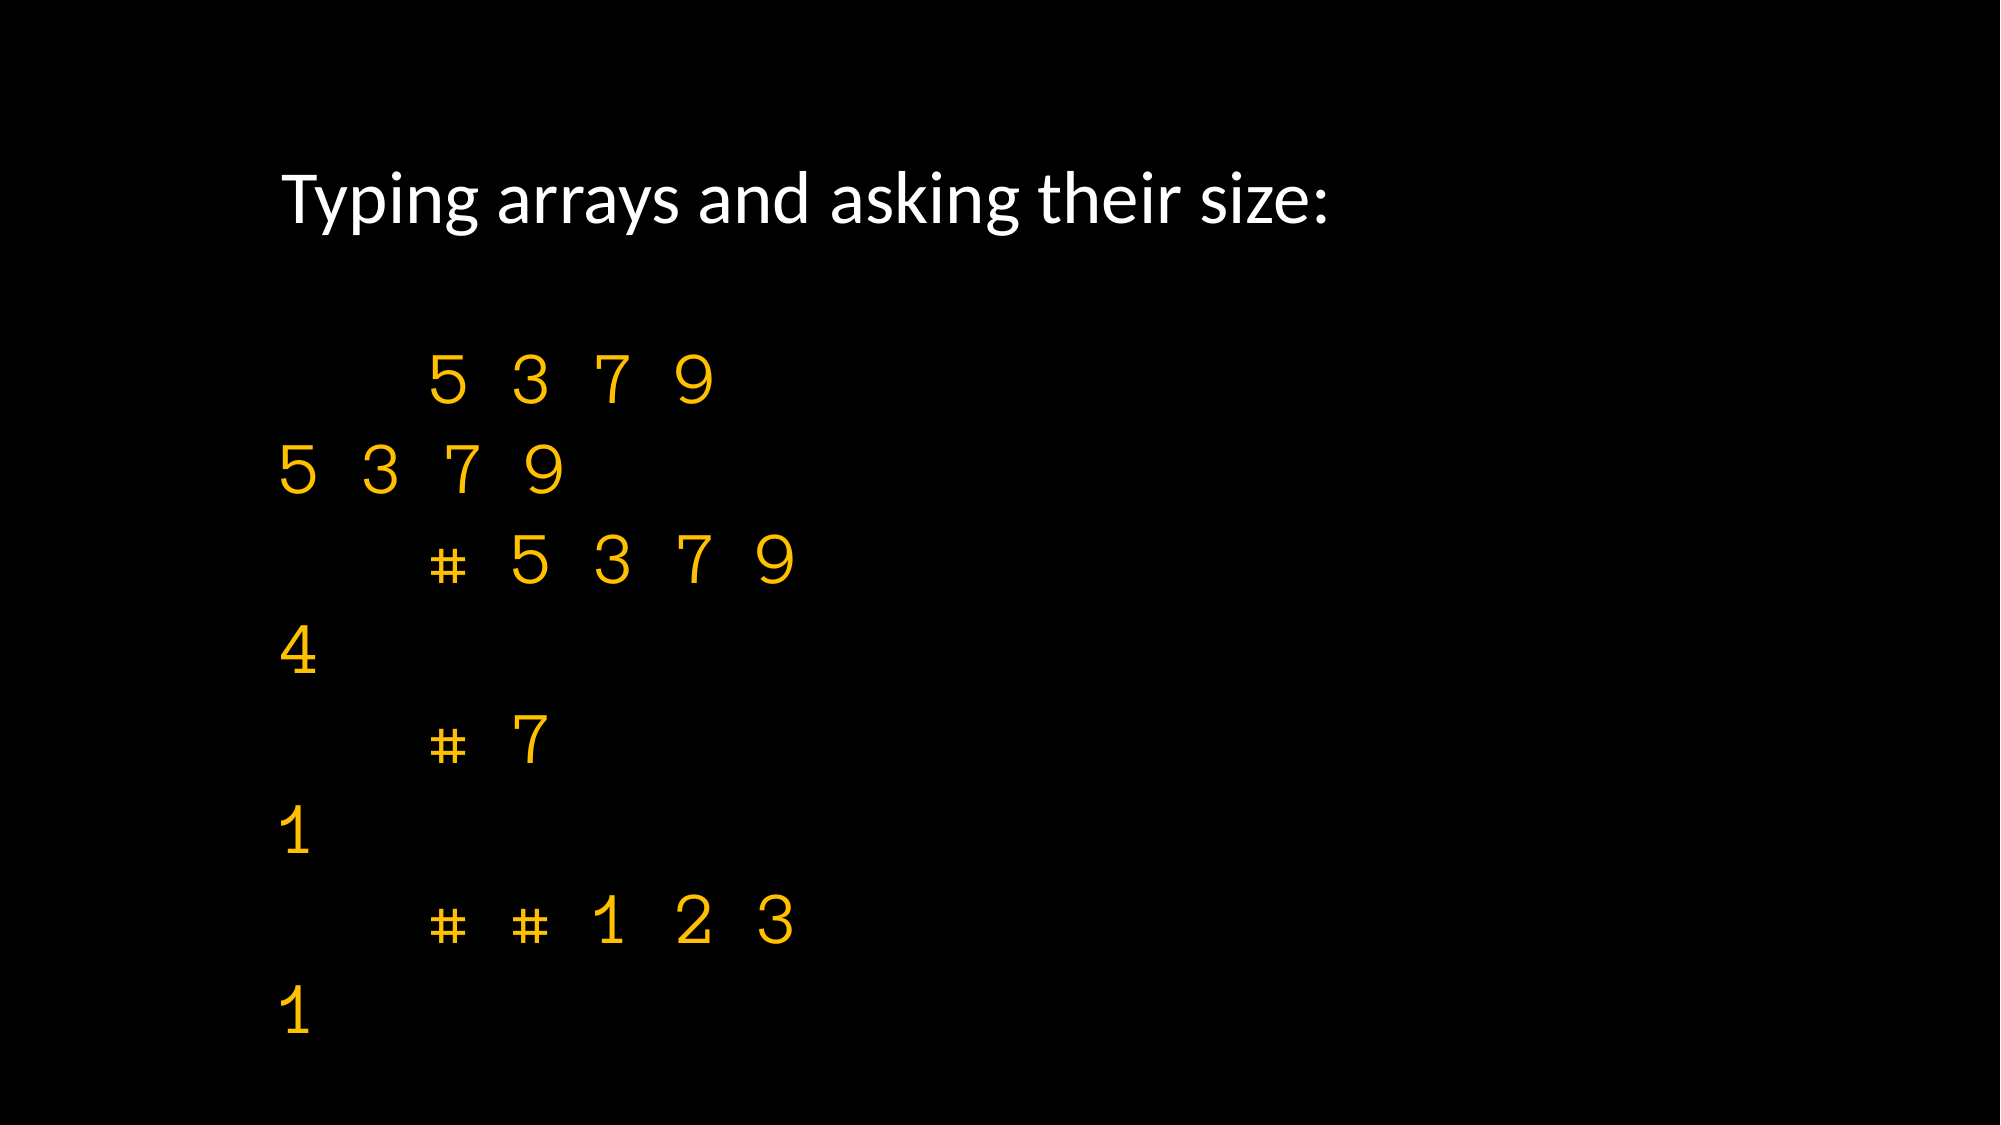

Typing arrays and asking their size:
	5 3 7 9
5 3 7 9
	# 5 3 7 9
4
	# 7
1
	# # 1 2 3
1